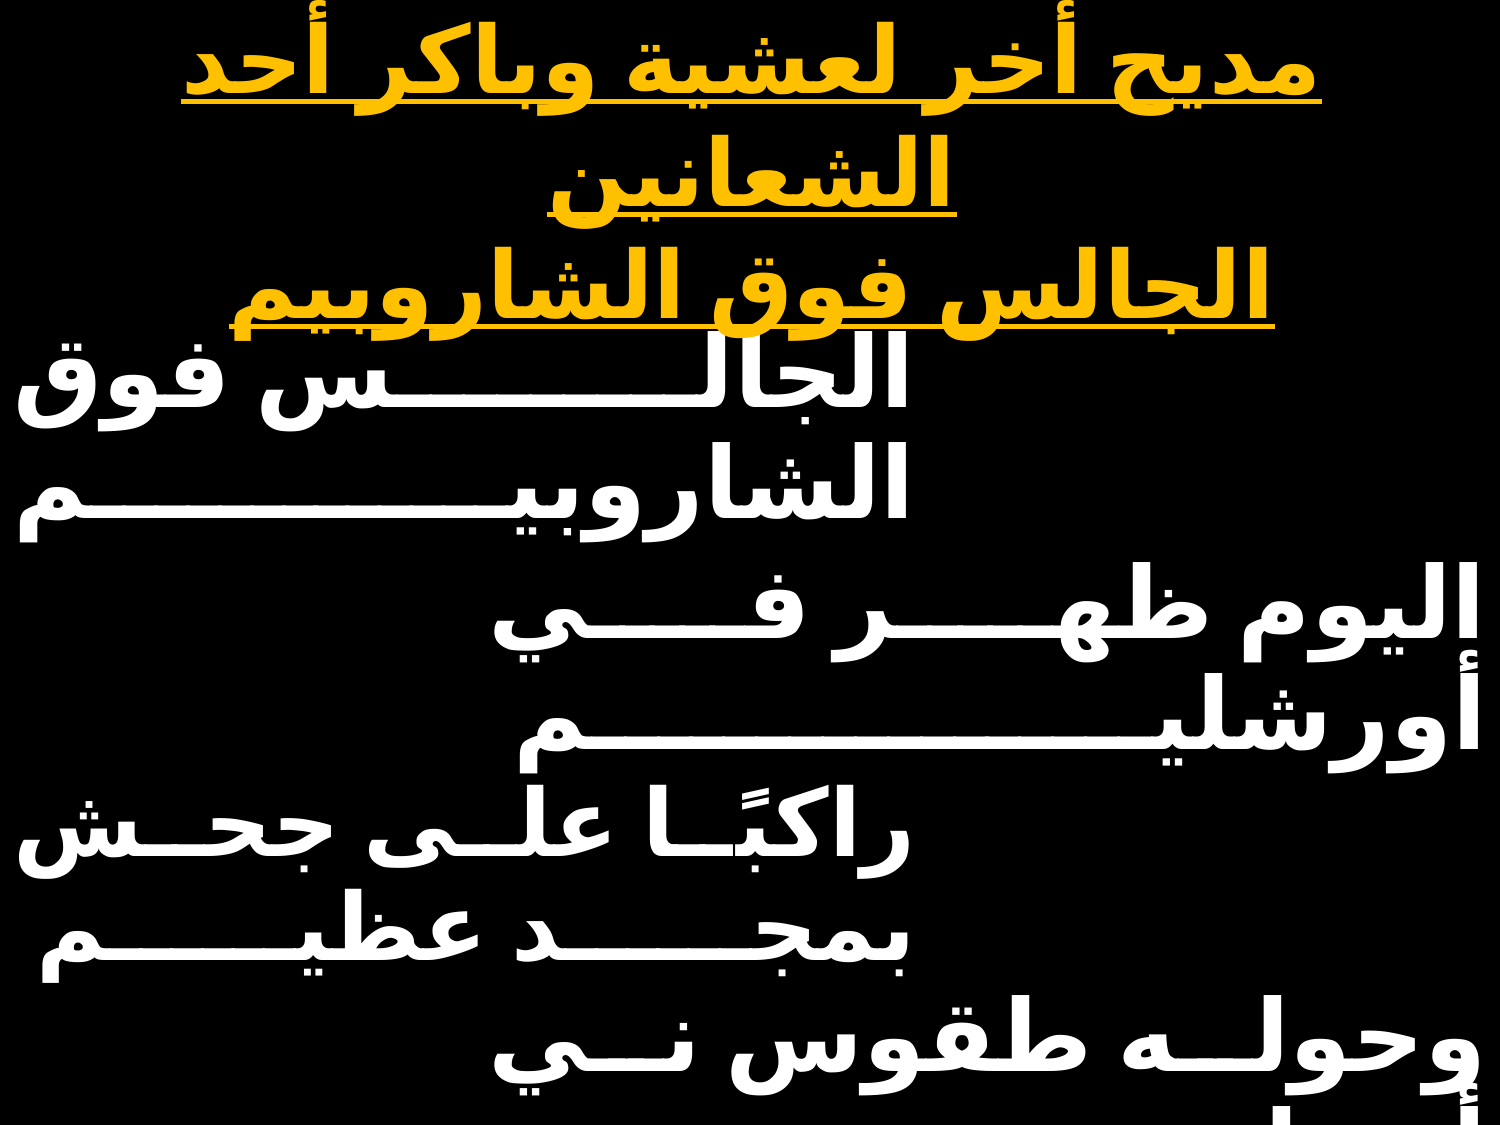

# مديح أخر لعشية وباكر أحد الشعانين الجالس فوق الشاروبيم
| الجالس فوق الشاروبيم |  |  |
| --- | --- | --- |
|  | اليوم ظهر في أورشليم |  |
| راكبًا على جحش بمجد عظيم |  |  |
|  | وحوله طقوس ني أنجيلوس |  |